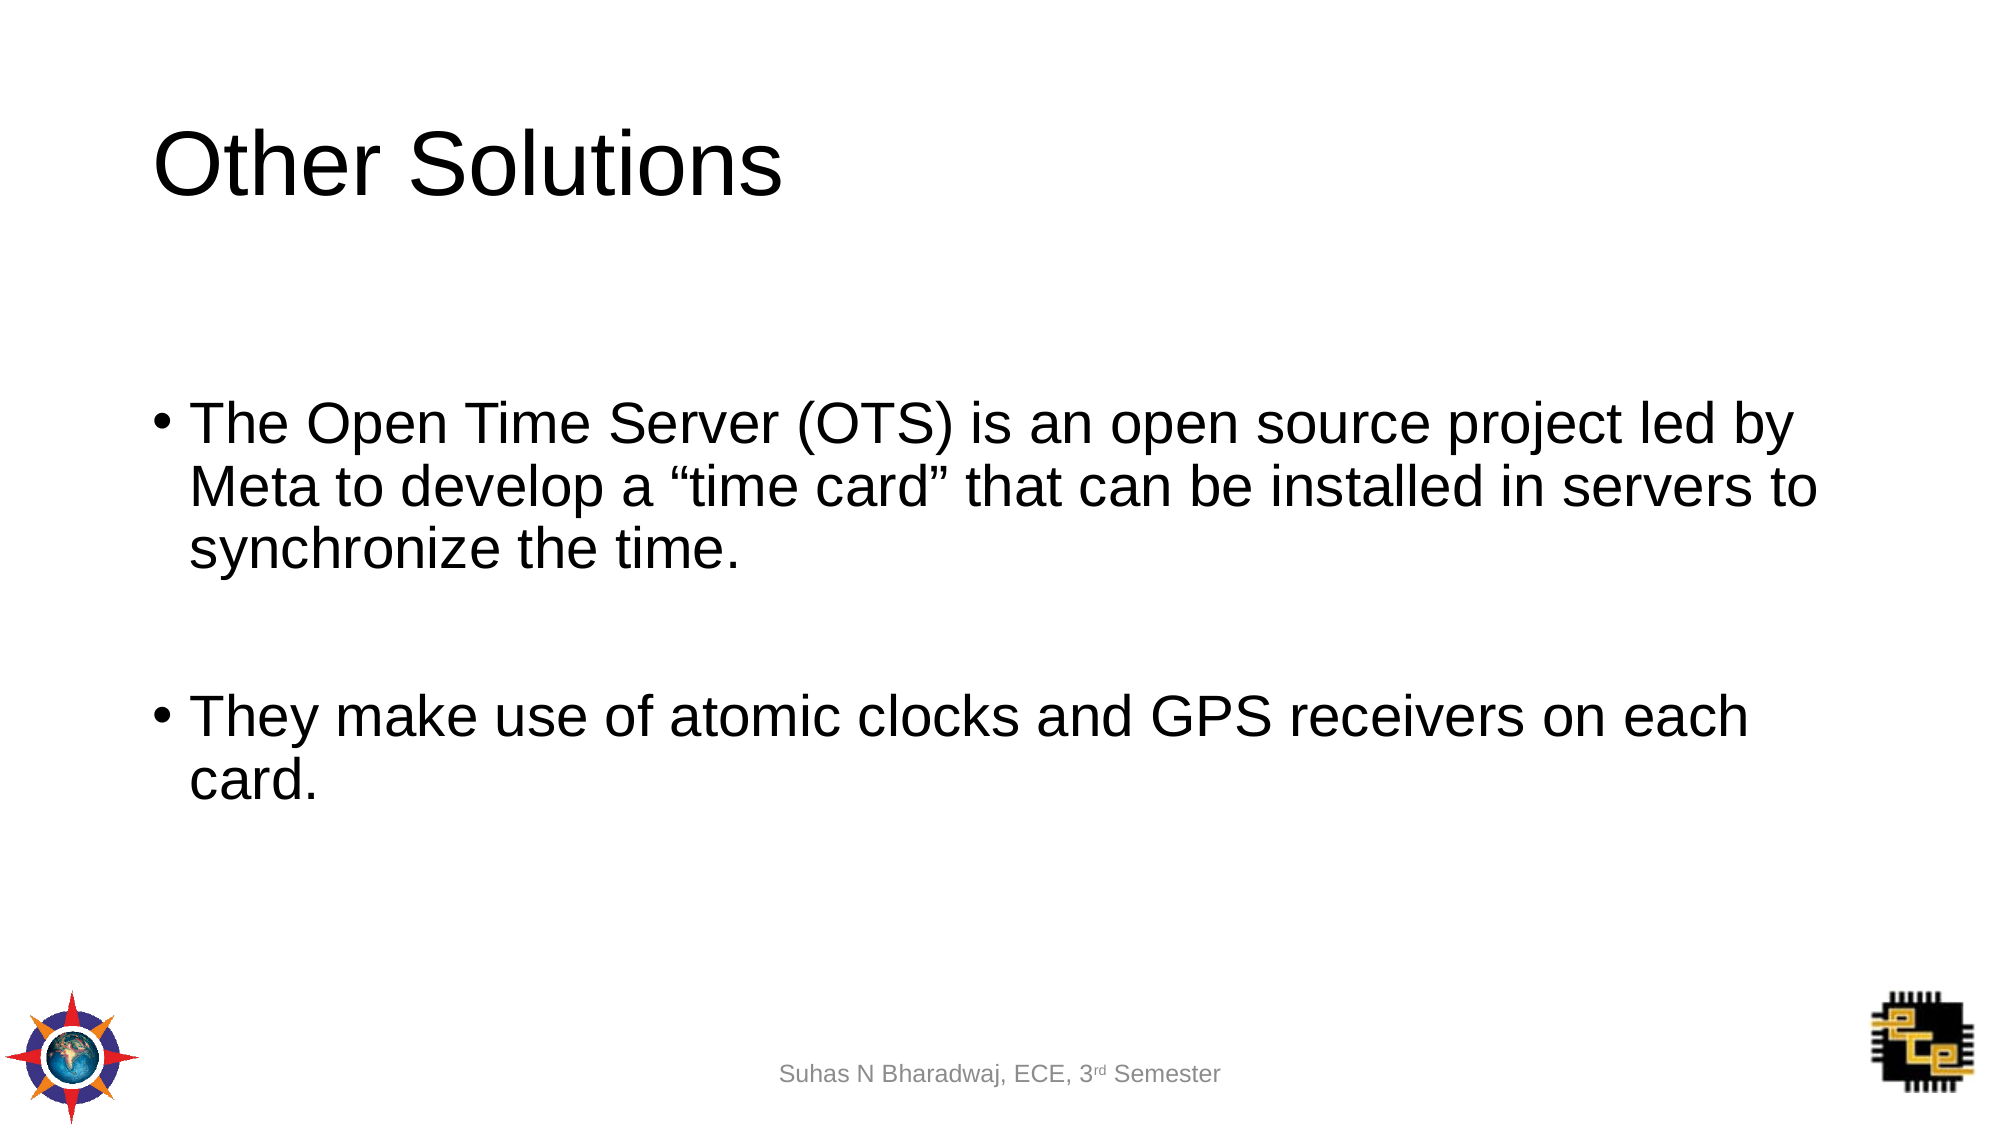

# Other Solutions
The Open Time Server (OTS) is an open source project led by Meta to develop a “time card” that can be installed in servers to synchronize the time.

They make use of atomic clocks and GPS receivers on each card.
Suhas N Bharadwaj, ECE, 3rd Semester
23